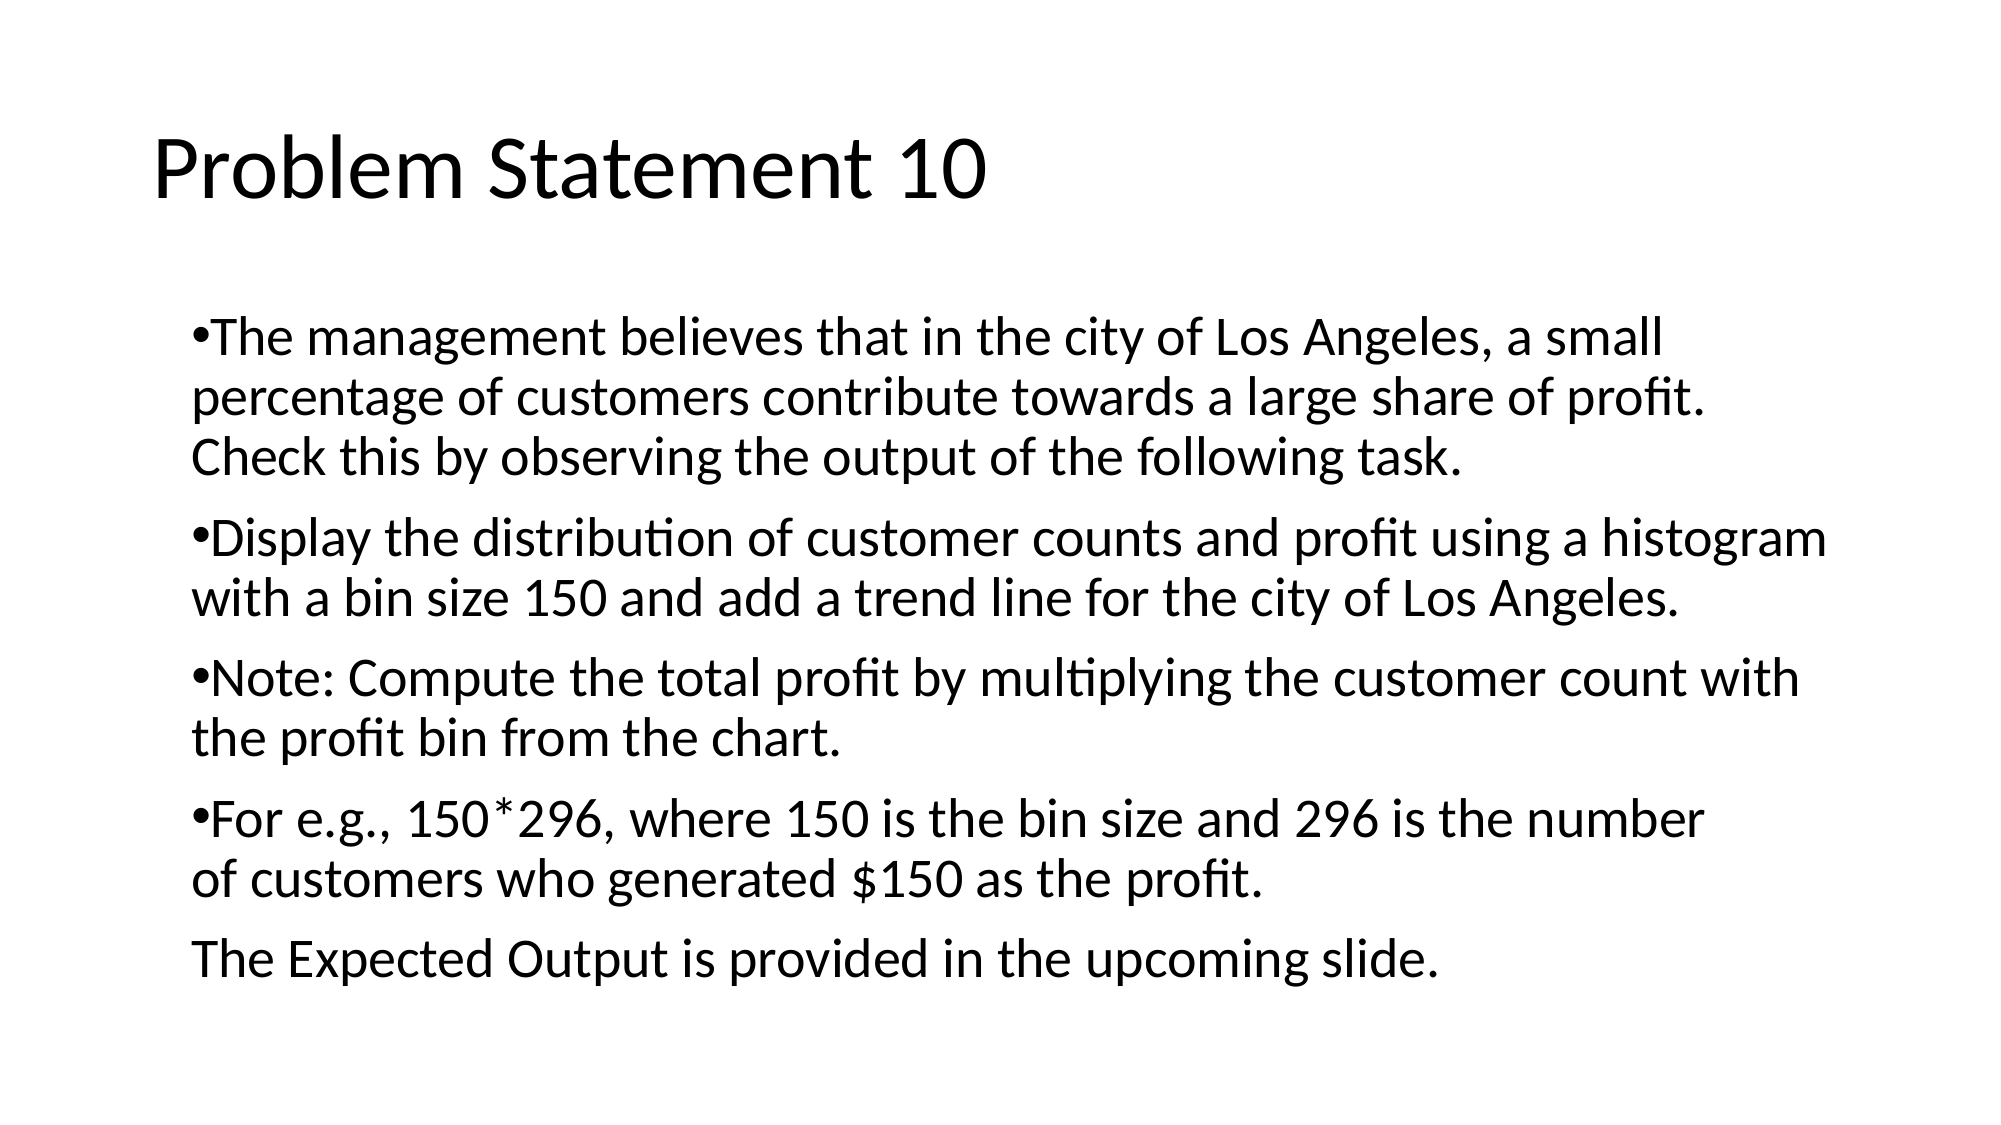

# Problem Statement 10
The management believes that in the city of Los Angeles, a small percentage of customers contribute towards a large share of profit. Check this by observing the output of the following task.
Display the distribution of customer counts and profit using a histogram with a bin size 150 and add a trend line for the city of Los Angeles.
Note: Compute the total profit by multiplying the customer count with the profit bin from the chart.
For e.g., 150*296, where 150 is the bin size and 296 is the number of customers who generated $150 as the profit.
The Expected Output is provided in the upcoming slide.